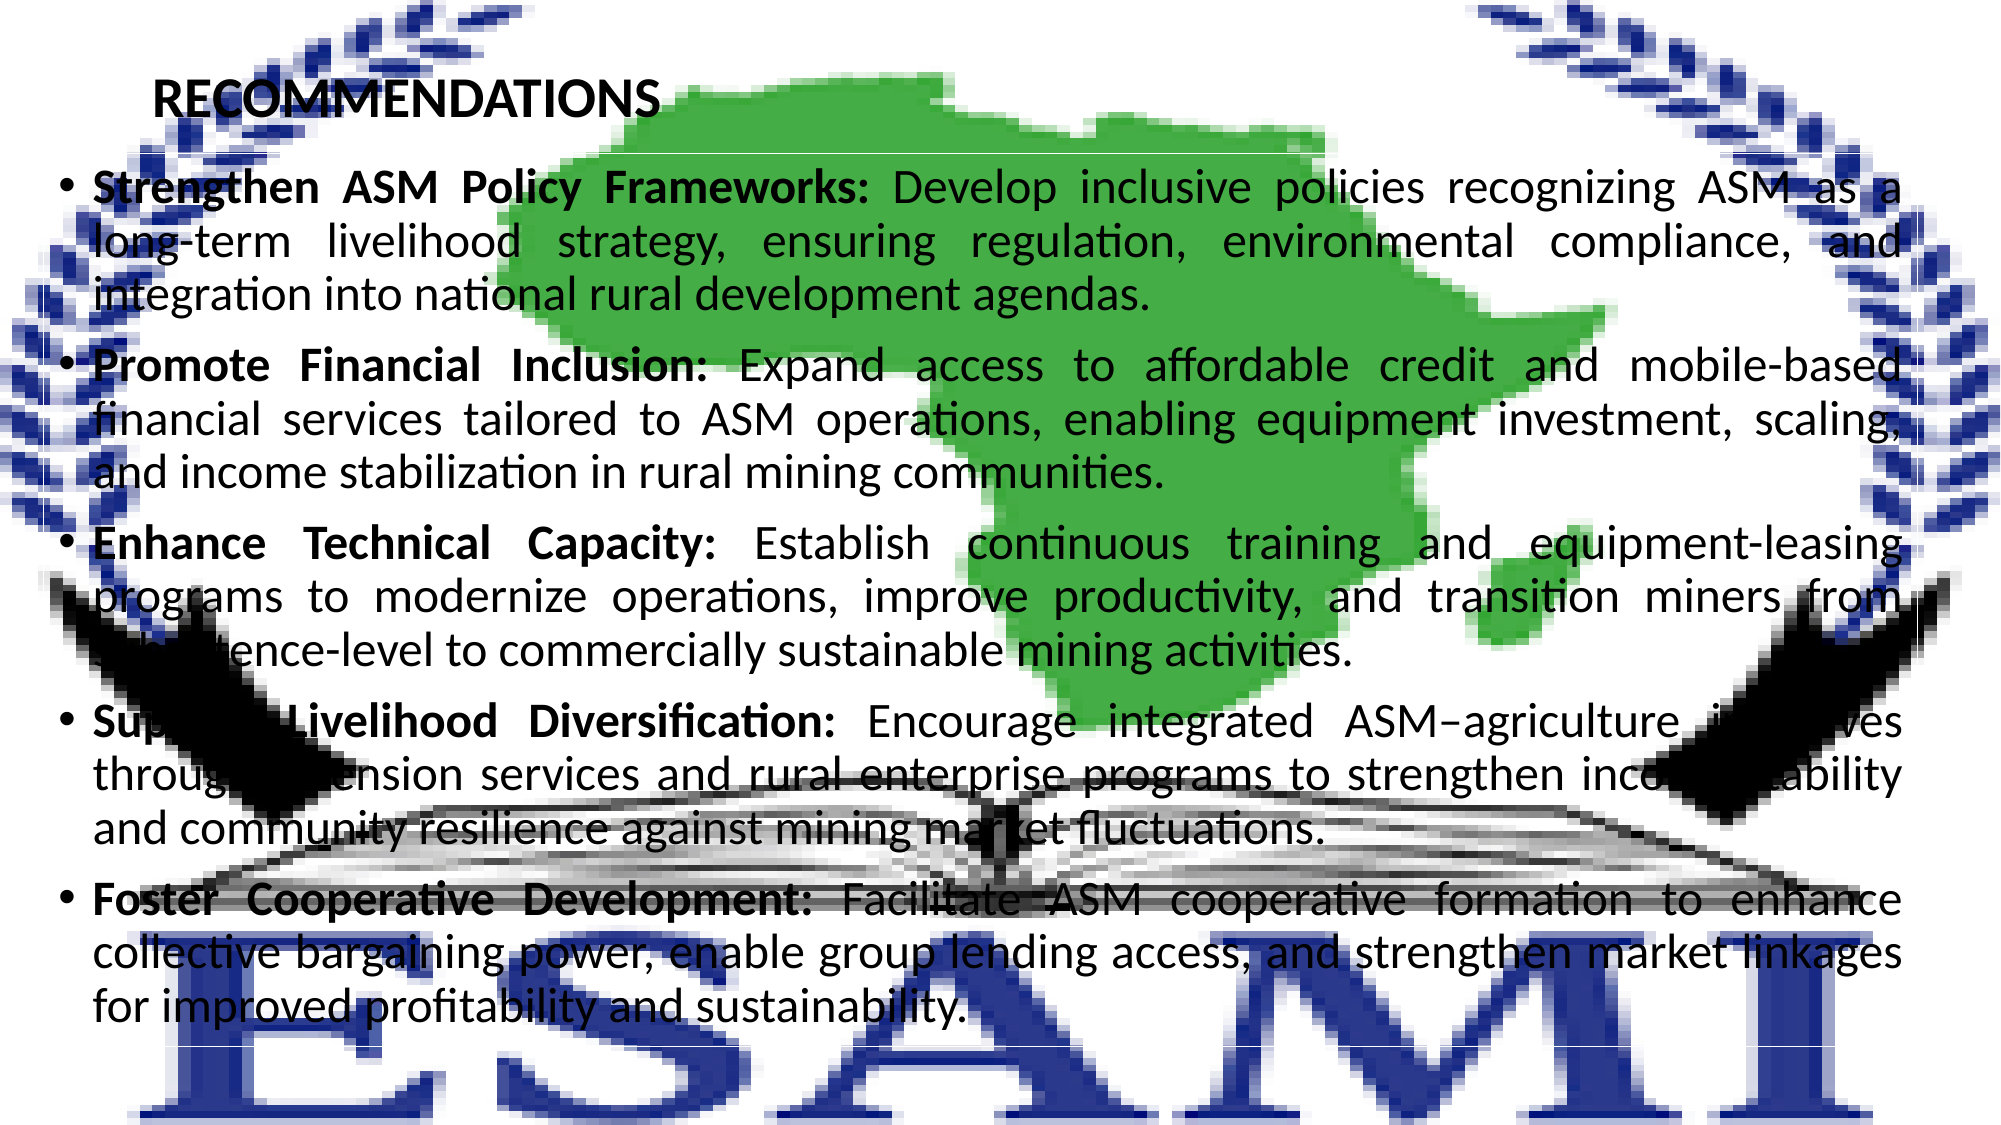

# RECOMMENDATIONS
Strengthen ASM Policy Frameworks: Develop inclusive policies recognizing ASM as a long-term livelihood strategy, ensuring regulation, environmental compliance, and integration into national rural development agendas.
Promote Financial Inclusion: Expand access to affordable credit and mobile-based financial services tailored to ASM operations, enabling equipment investment, scaling, and income stabilization in rural mining communities.
Enhance Technical Capacity: Establish continuous training and equipment-leasing programs to modernize operations, improve productivity, and transition miners from subsistence-level to commercially sustainable mining activities.
Support Livelihood Diversification: Encourage integrated ASM–agriculture initiatives through extension services and rural enterprise programs to strengthen income stability and community resilience against mining market fluctuations.
Foster Cooperative Development: Facilitate ASM cooperative formation to enhance collective bargaining power, enable group lending access, and strengthen market linkages for improved profitability and sustainability.